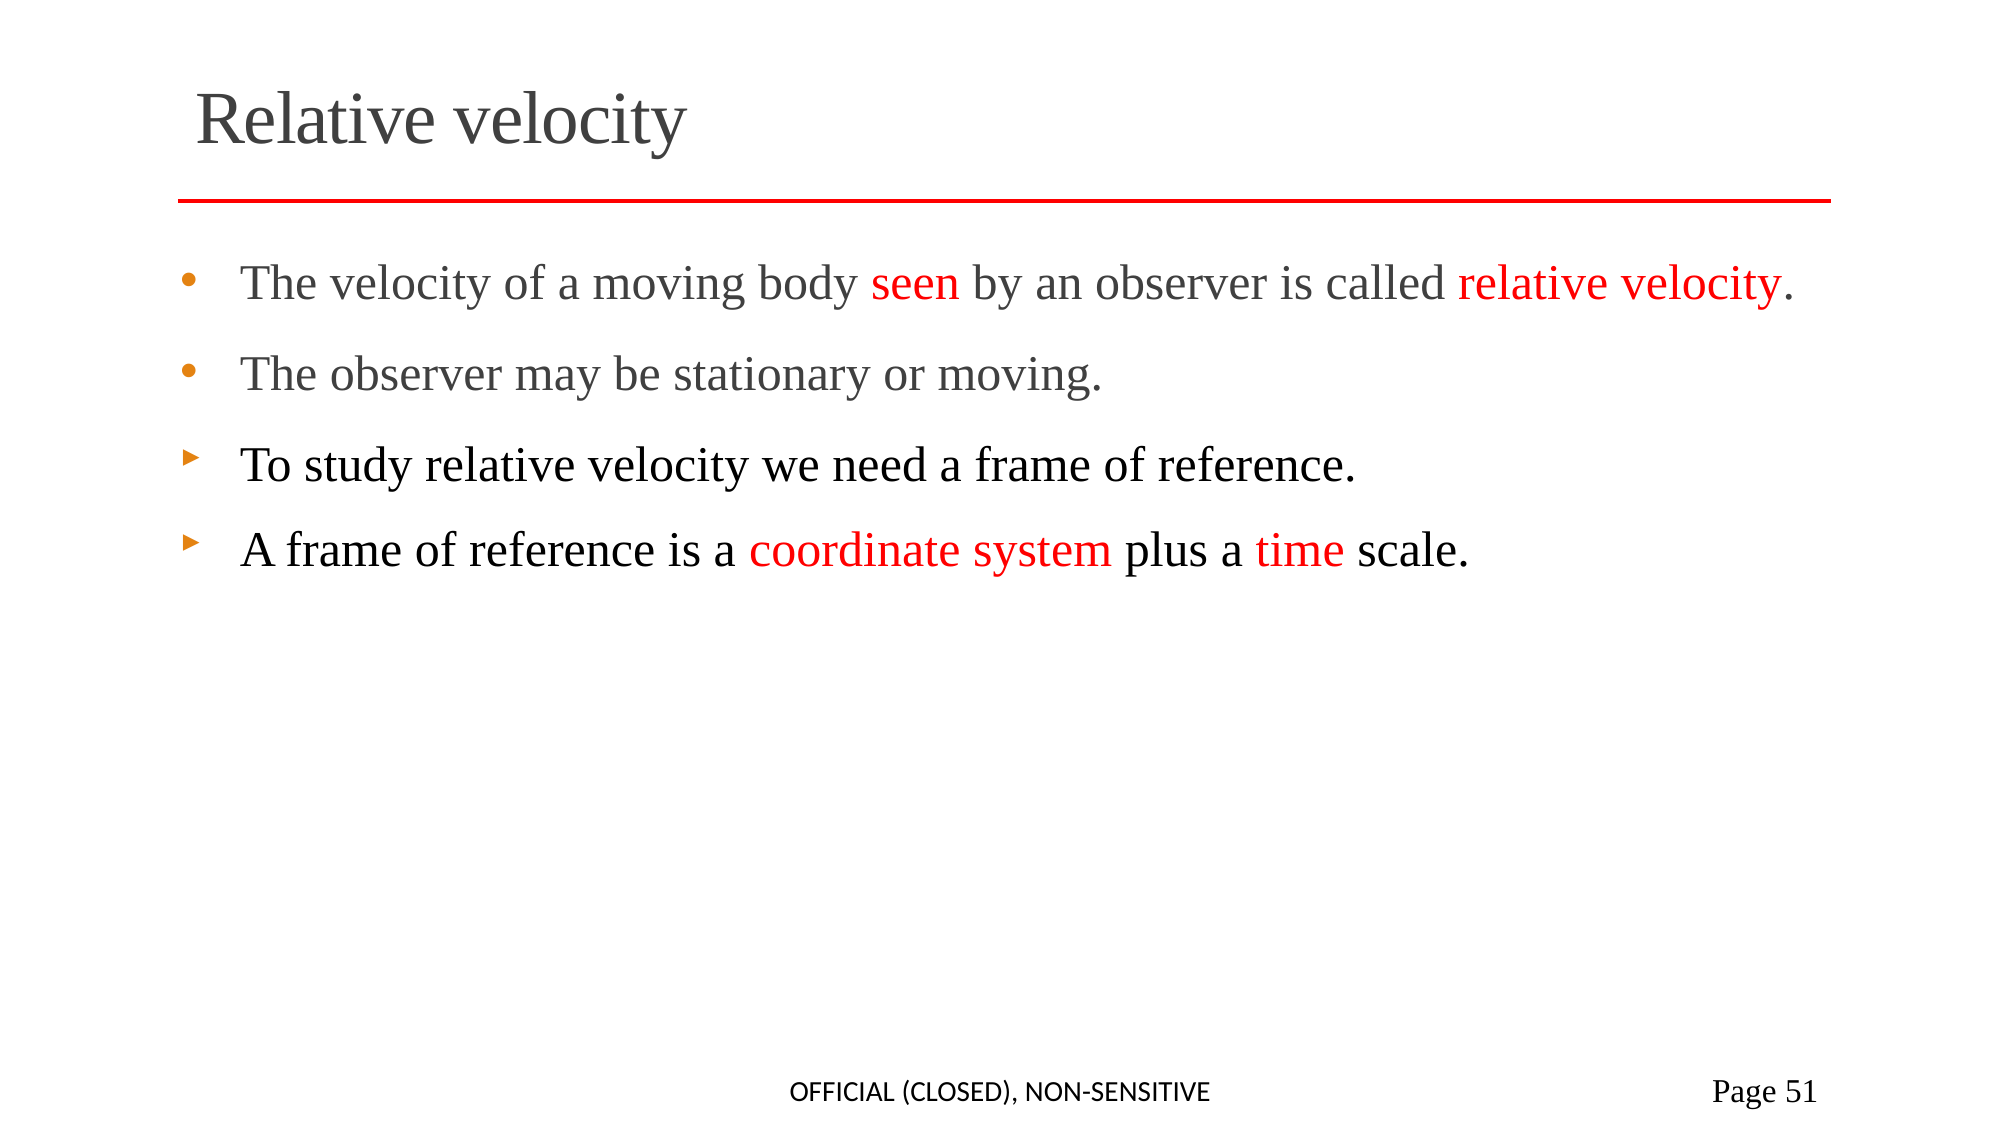

# Relative velocity
The velocity of a moving body seen by an observer is called relative velocity.
The observer may be stationary or moving.
To study relative velocity we need a frame of reference.
A frame of reference is a coordinate system plus a time scale.
Official (Closed), Non-sensitive
 Page 51